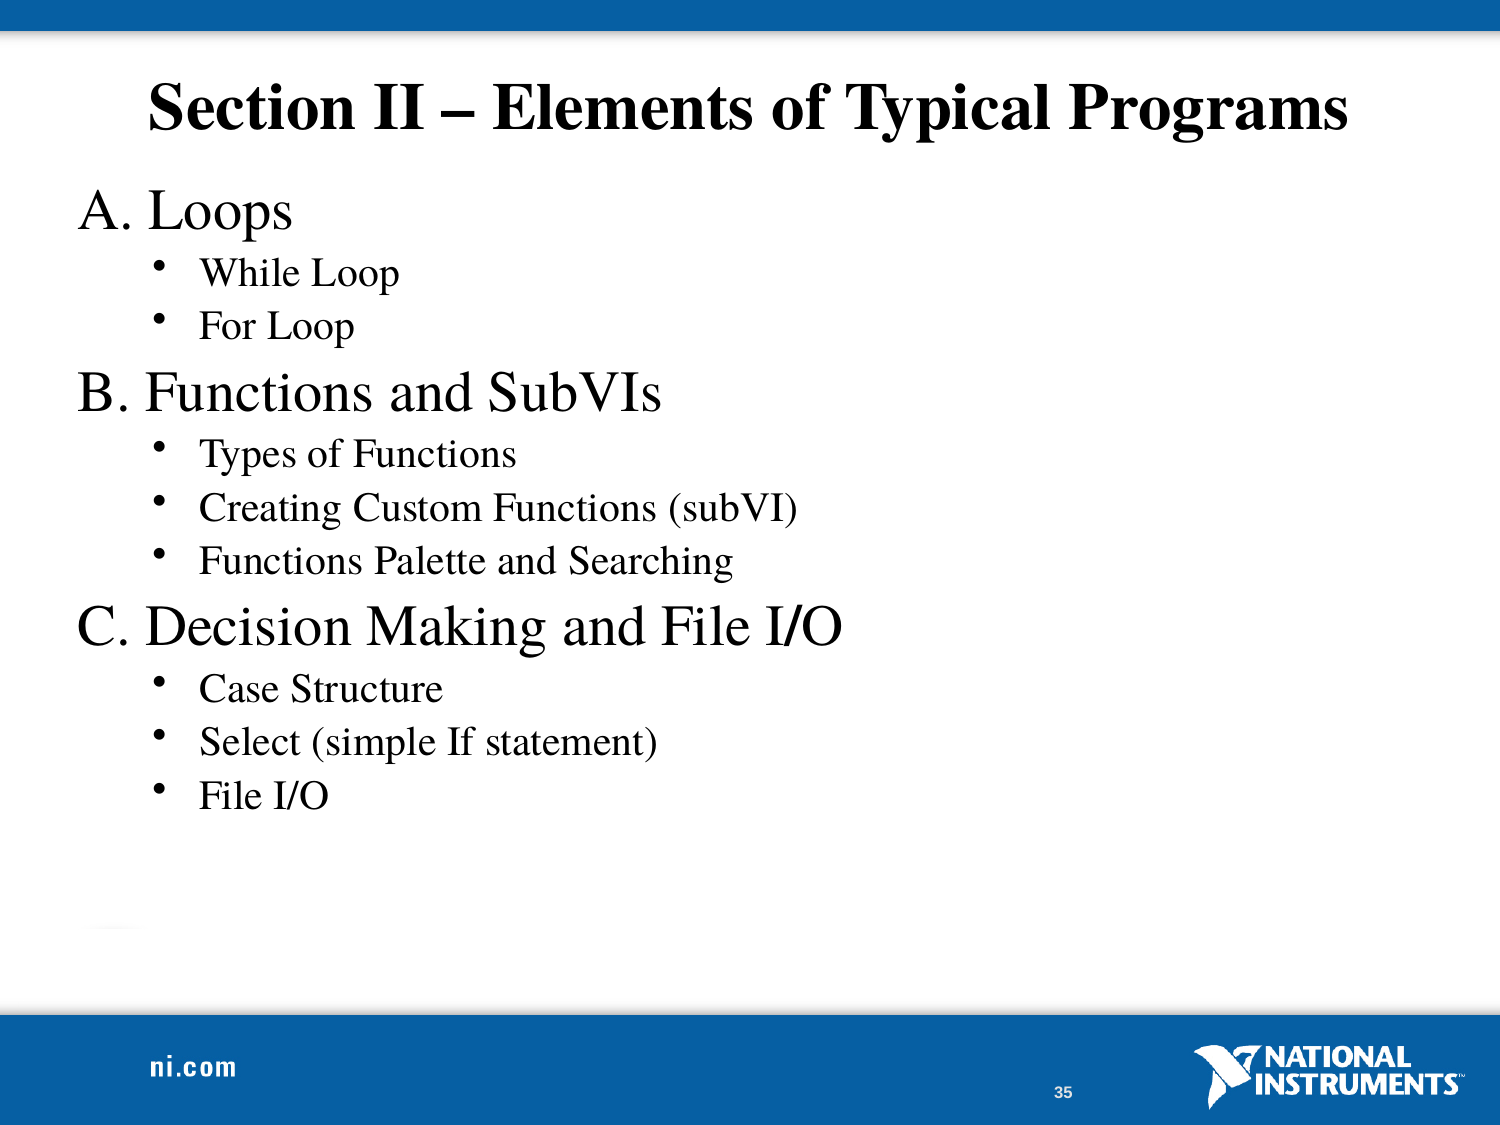

# Section II – Elements of Typical Programs
A. Loops
While Loop
For Loop
B. Functions and SubVIs
Types of Functions
Creating Custom Functions (subVI)
Functions Palette and Searching
C. Decision Making and File I/O
Case Structure
Select (simple If statement)
File I/O